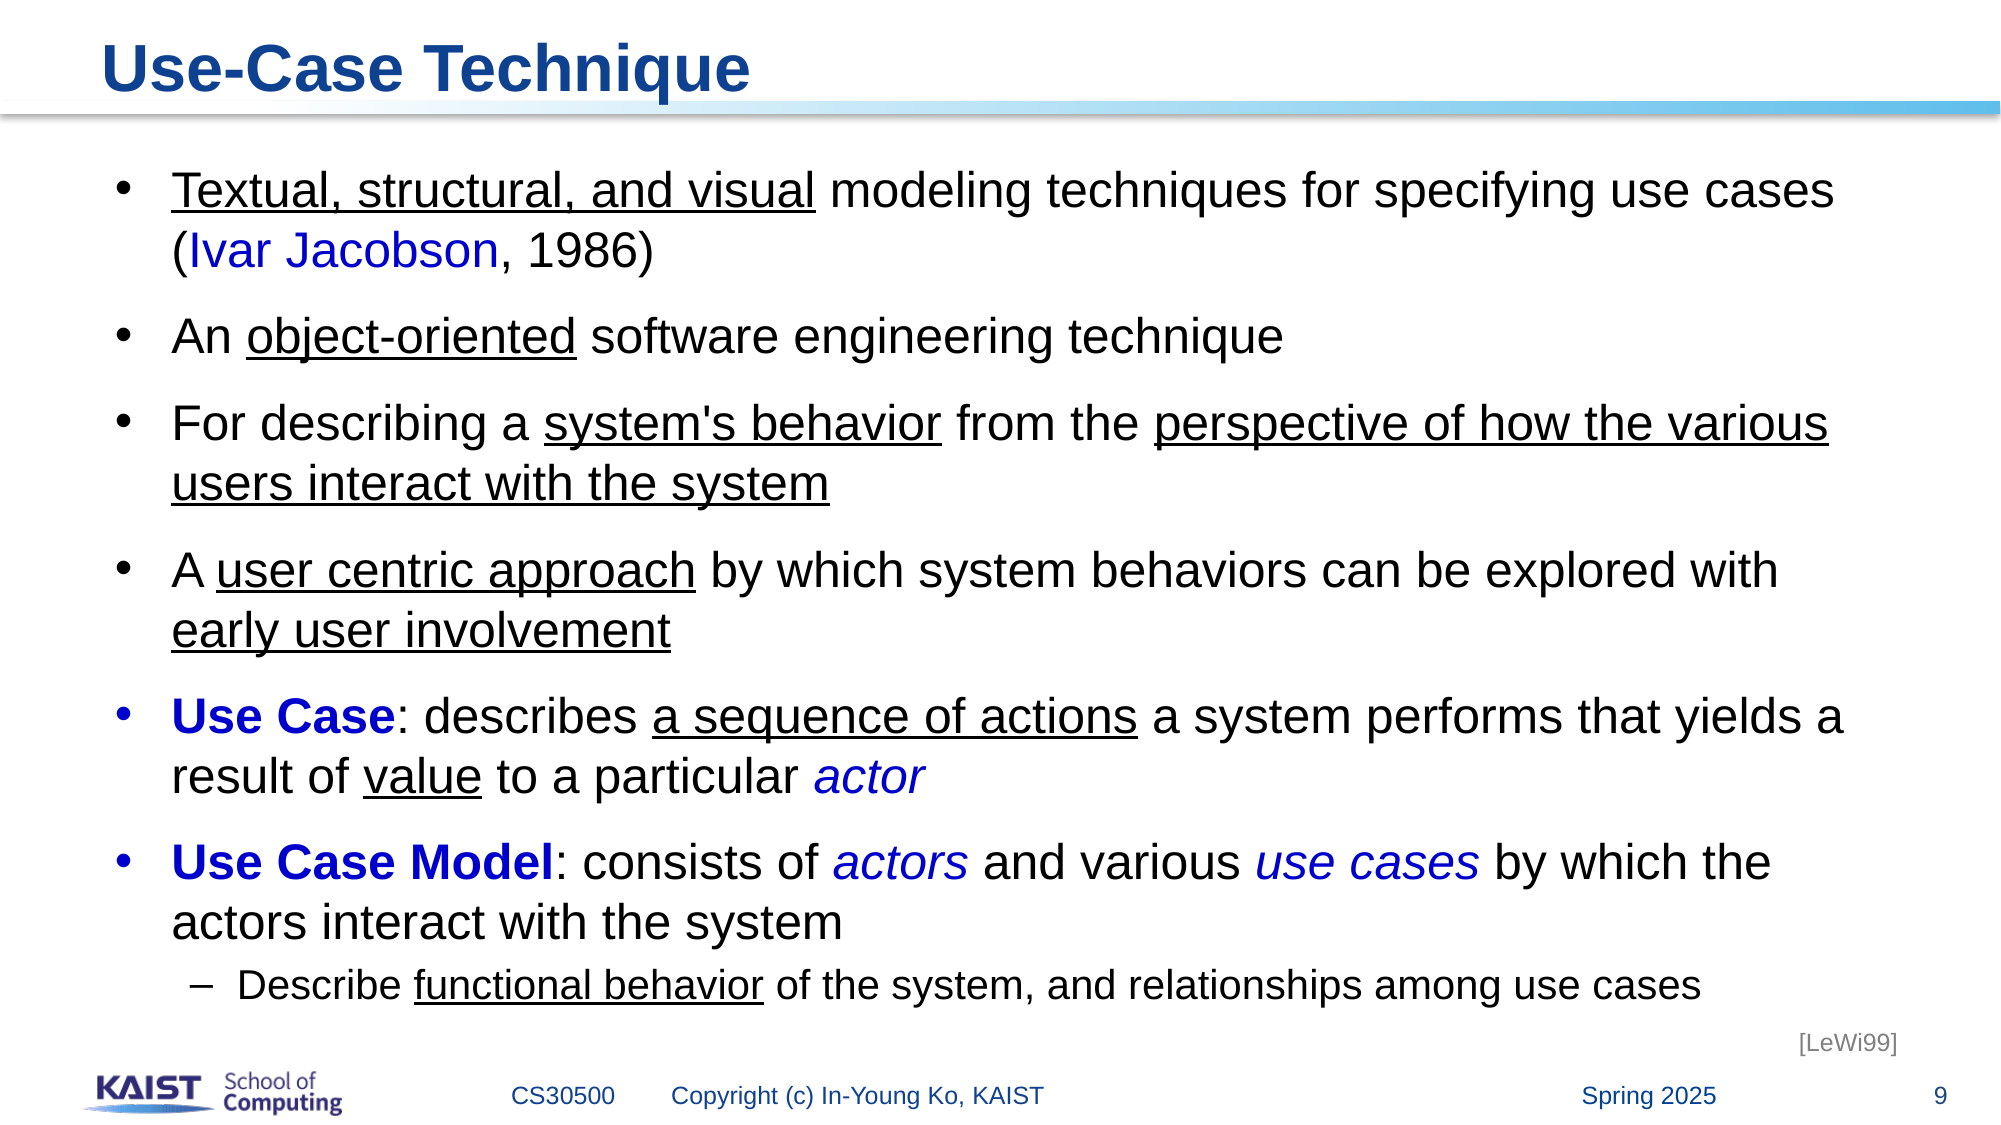

# Use-Case Technique
Textual, structural, and visual modeling techniques for specifying use cases (Ivar Jacobson, 1986)
An object-oriented software engineering technique
For describing a system's behavior from the perspective of how the various users interact with the system
A user centric approach by which system behaviors can be explored with early user involvement
Use Case: describes a sequence of actions a system performs that yields a result of value to a particular actor
Use Case Model: consists of actors and various use cases by which the actors interact with the system
Describe functional behavior of the system, and relationships among use cases

[LeWi99]
Spring 2025
CS30500        Copyright (c) In-Young Ko, KAIST
9